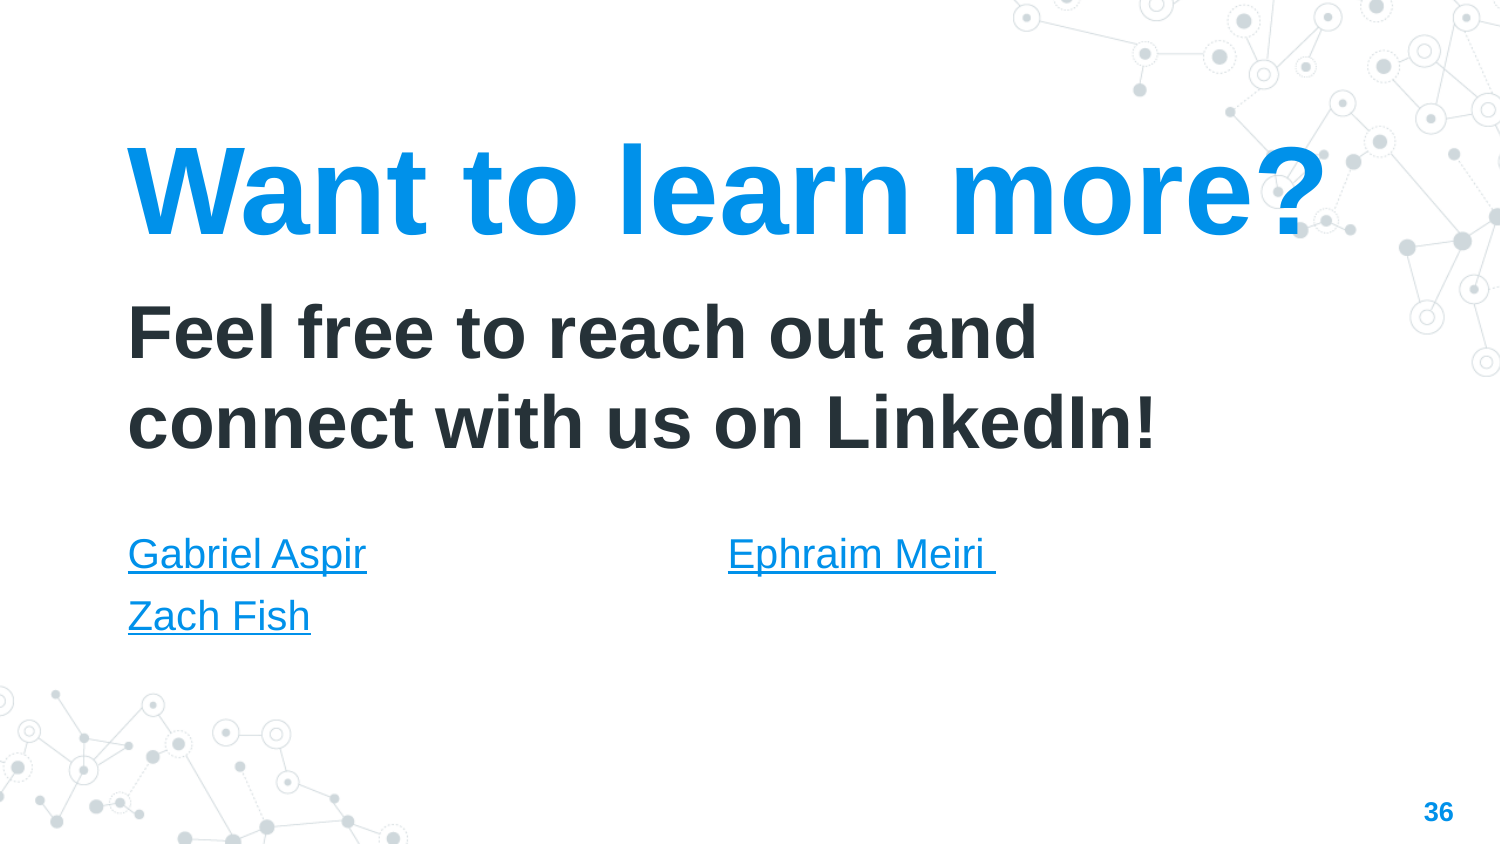

Want to learn more?
Feel free to reach out and connect with us on LinkedIn!
Gabriel Aspir			Ephraim Meiri 			Zach Fish

36